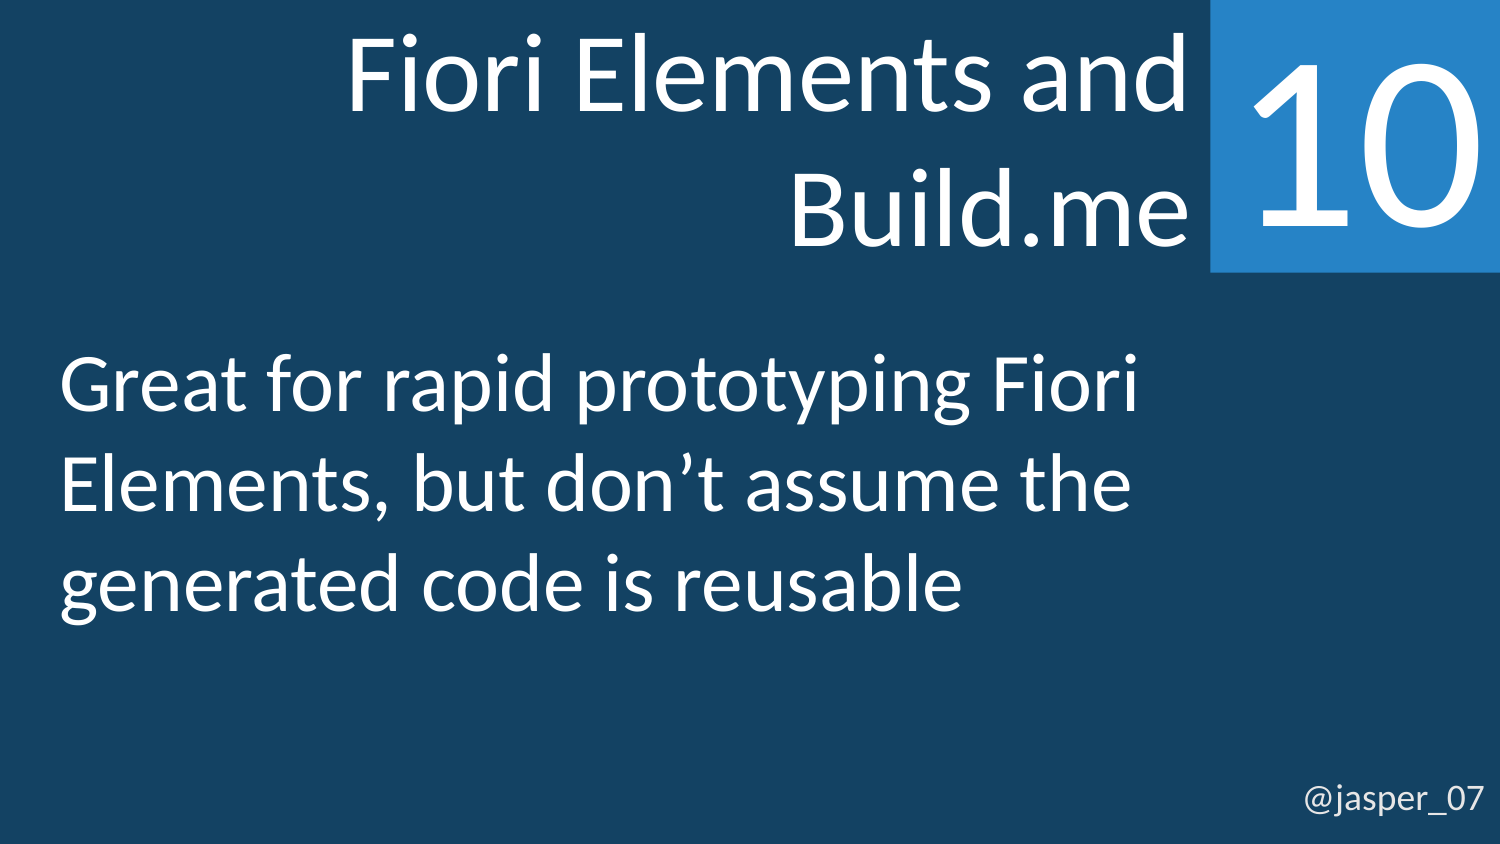

10
Fiori Elements and Build.me

Great for rapid prototyping Fiori Elements, but don’t assume the generated code is reusable

@jasper_07